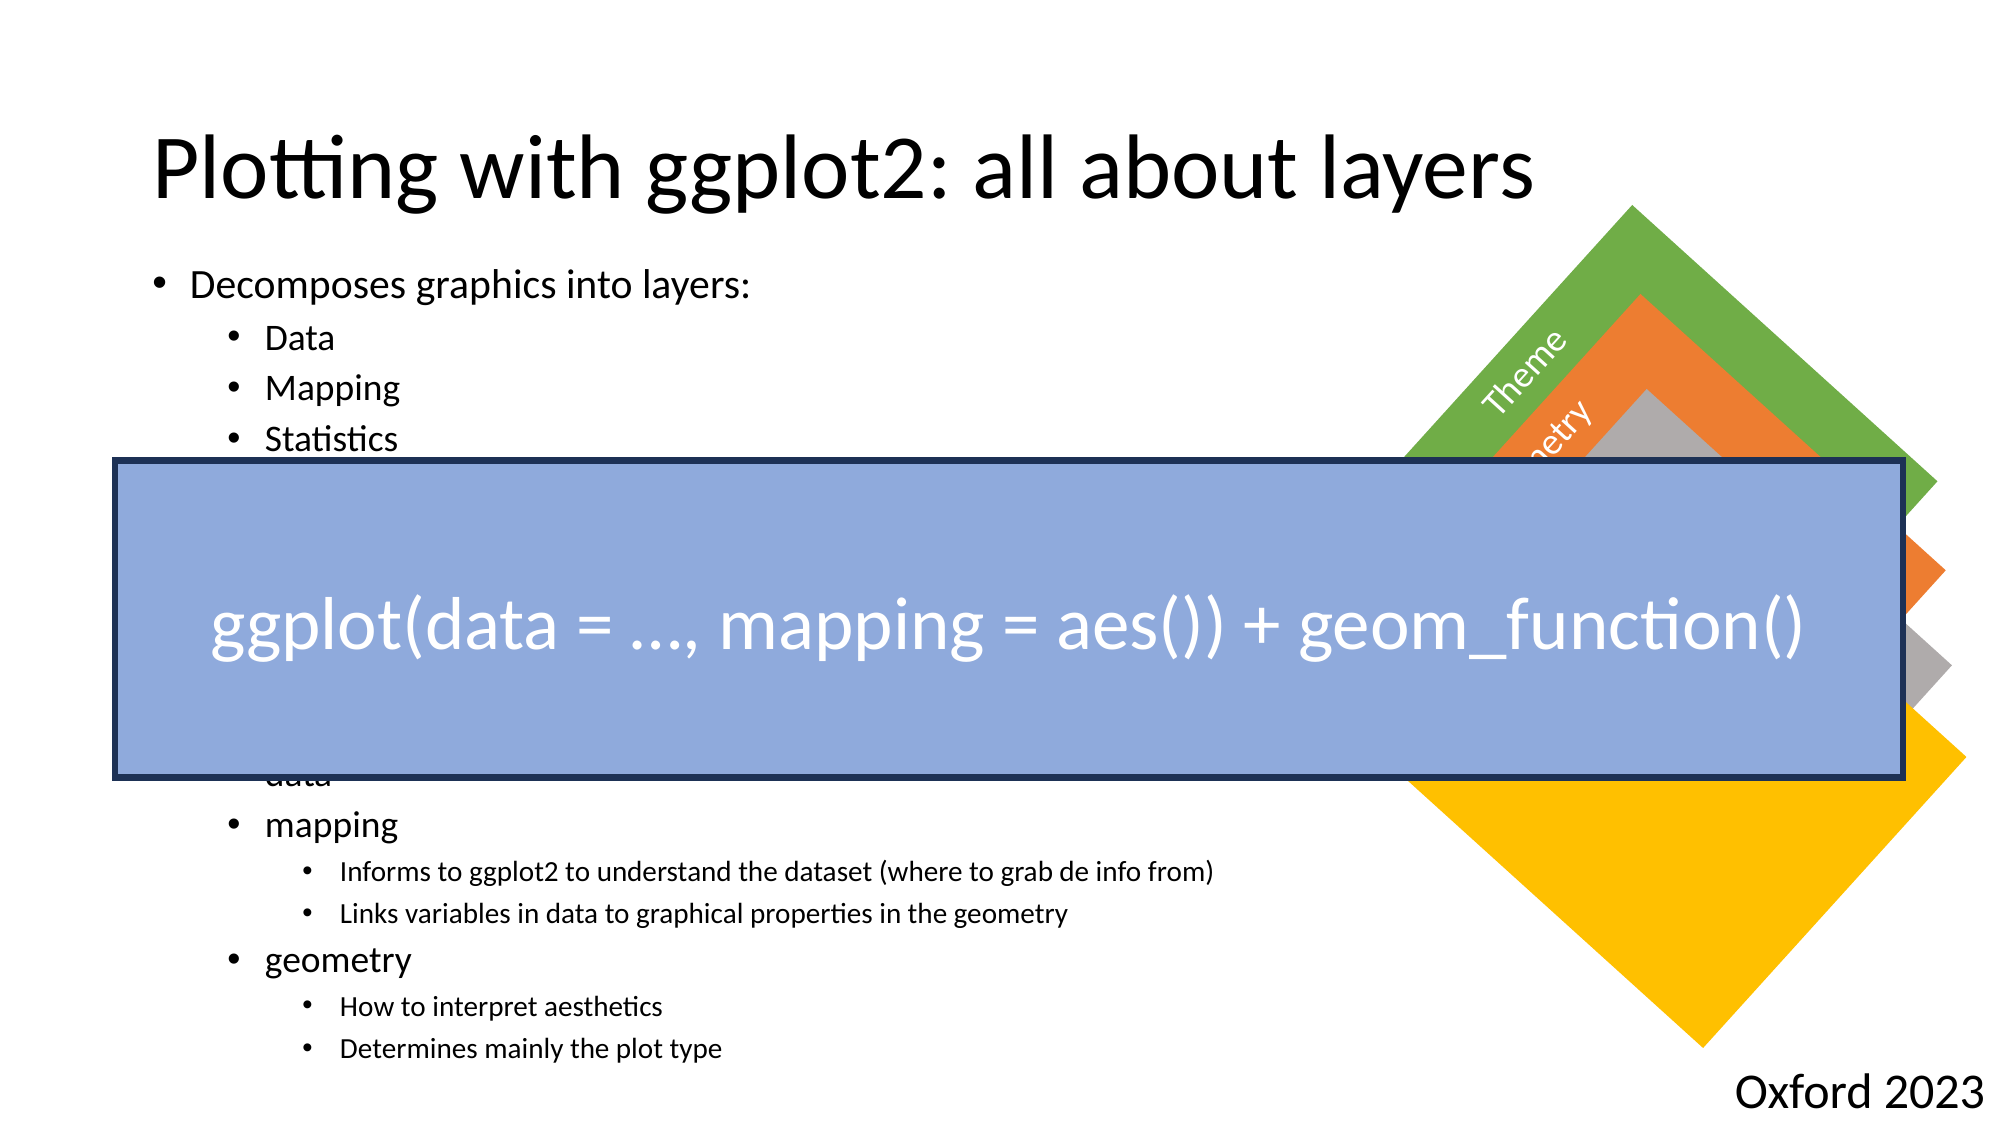

# Plotting with ggplot2: all about layers
Decomposes graphics into layers:
Data
Mapping
Statistics
Scales
Geometries
…
 ggplot()
Most basic/important layers: data, mapping (aesthetics) & geometry.
data
mapping
Informs to ggplot2 to understand the dataset (where to grab de info from)
Links variables in data to graphical properties in the geometry
geometry
How to interpret aesthetics
Determines mainly the plot type

Theme

Geometry
Mapping
Data
ggplot(data = …, mapping = aes()) + geom_function()
Oxford 2023